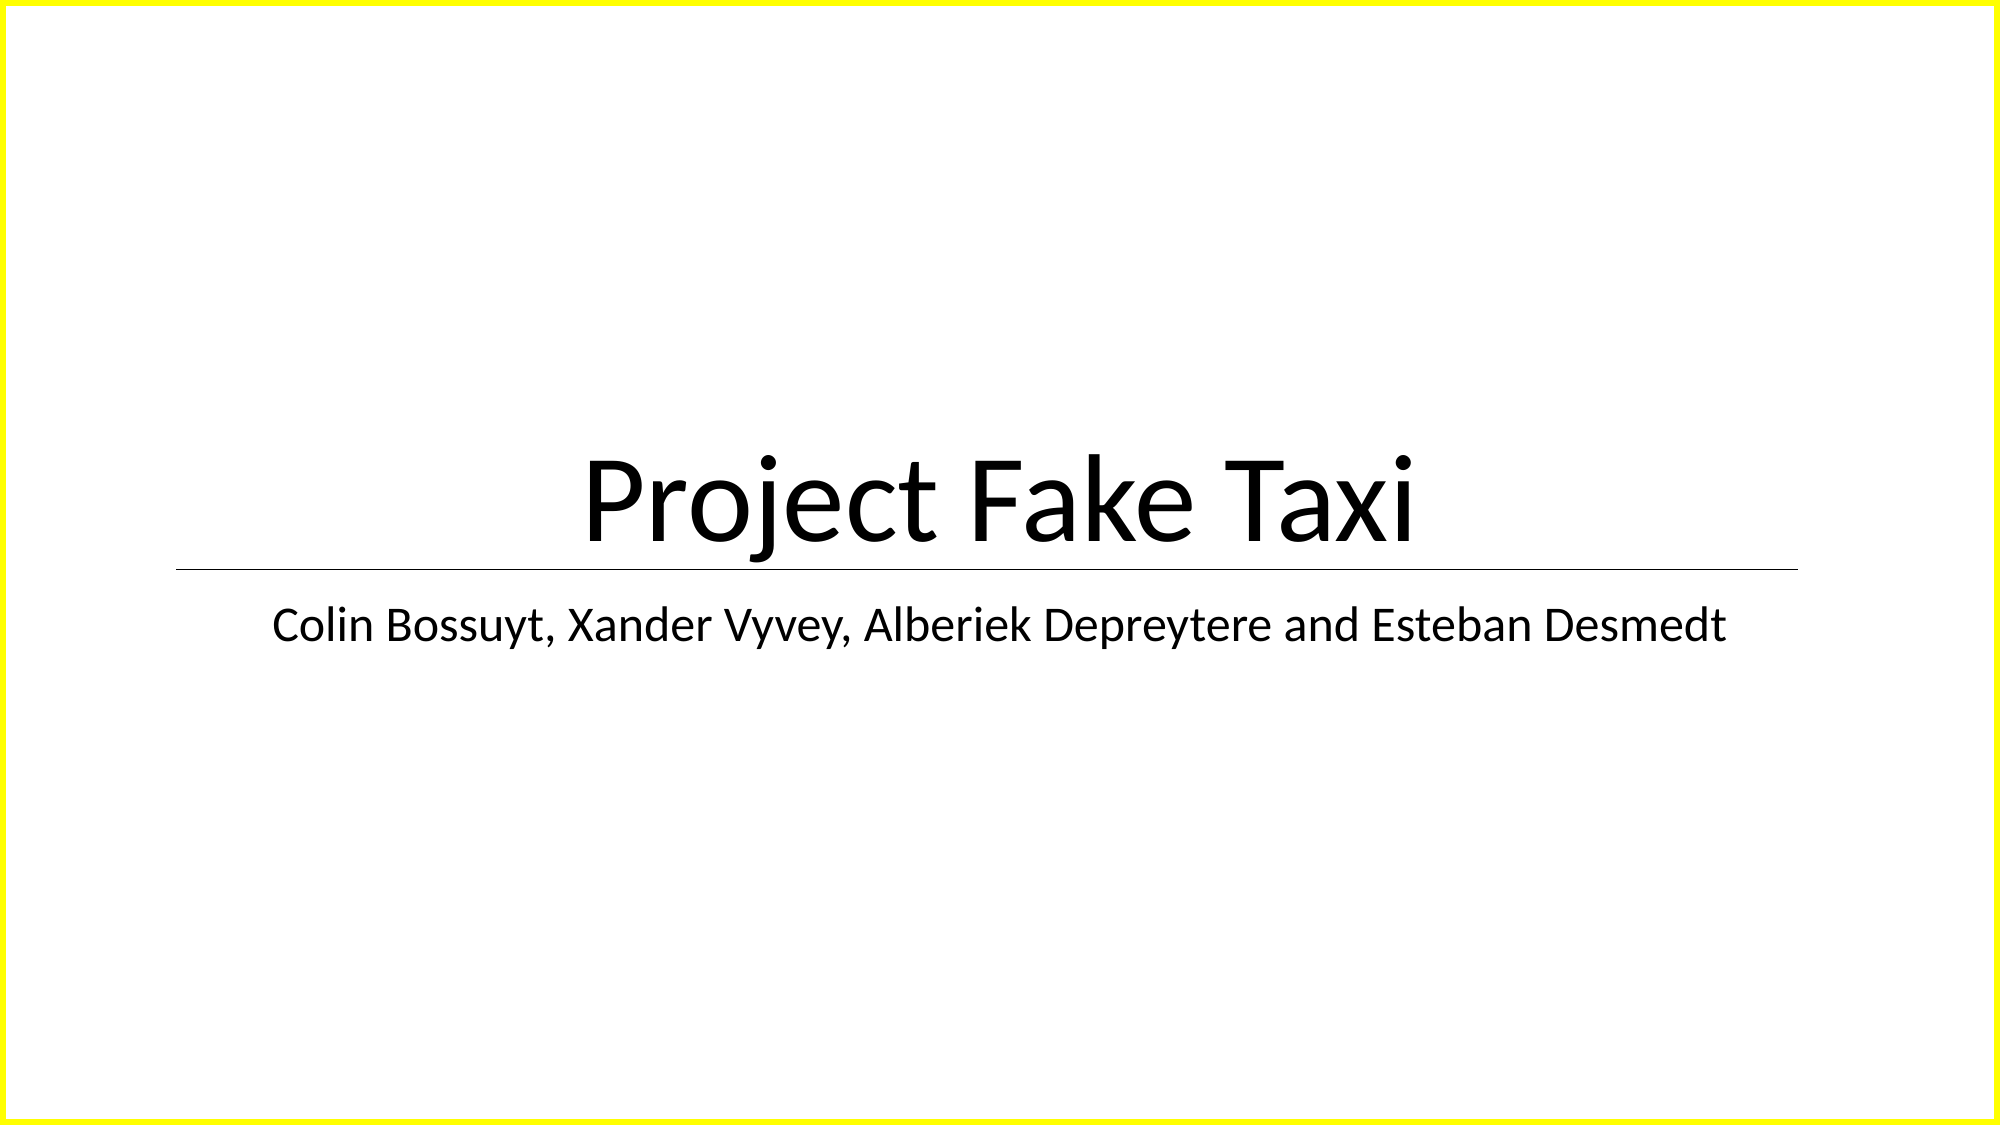

# Project Fake Taxi
Colin Bossuyt, Xander Vyvey, Alberiek Depreytere and Esteban Desmedt